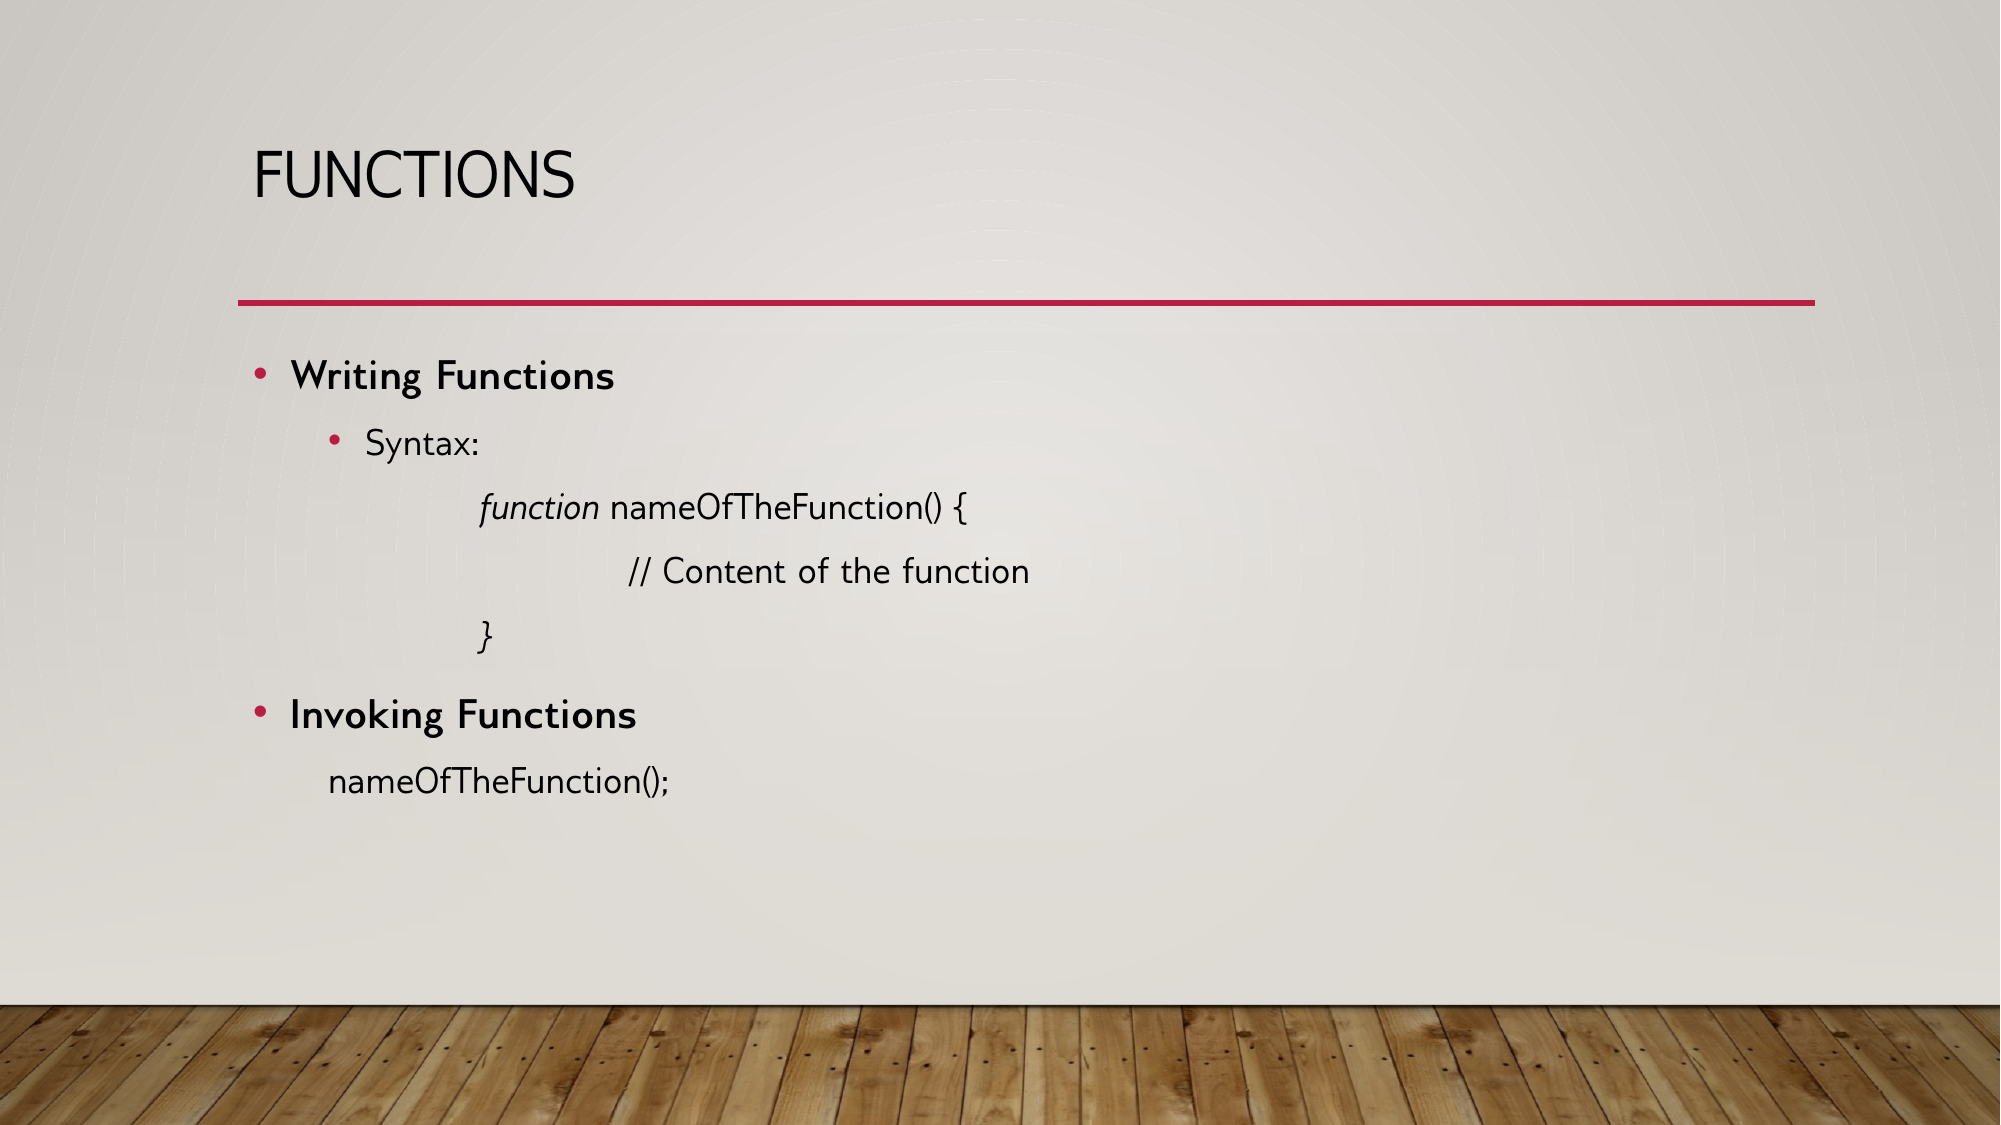

# Functions
Writing Functions
Syntax:
	function nameOfTheFunction() {
		// Content of the function
	}
Invoking Functions
nameOfTheFunction();